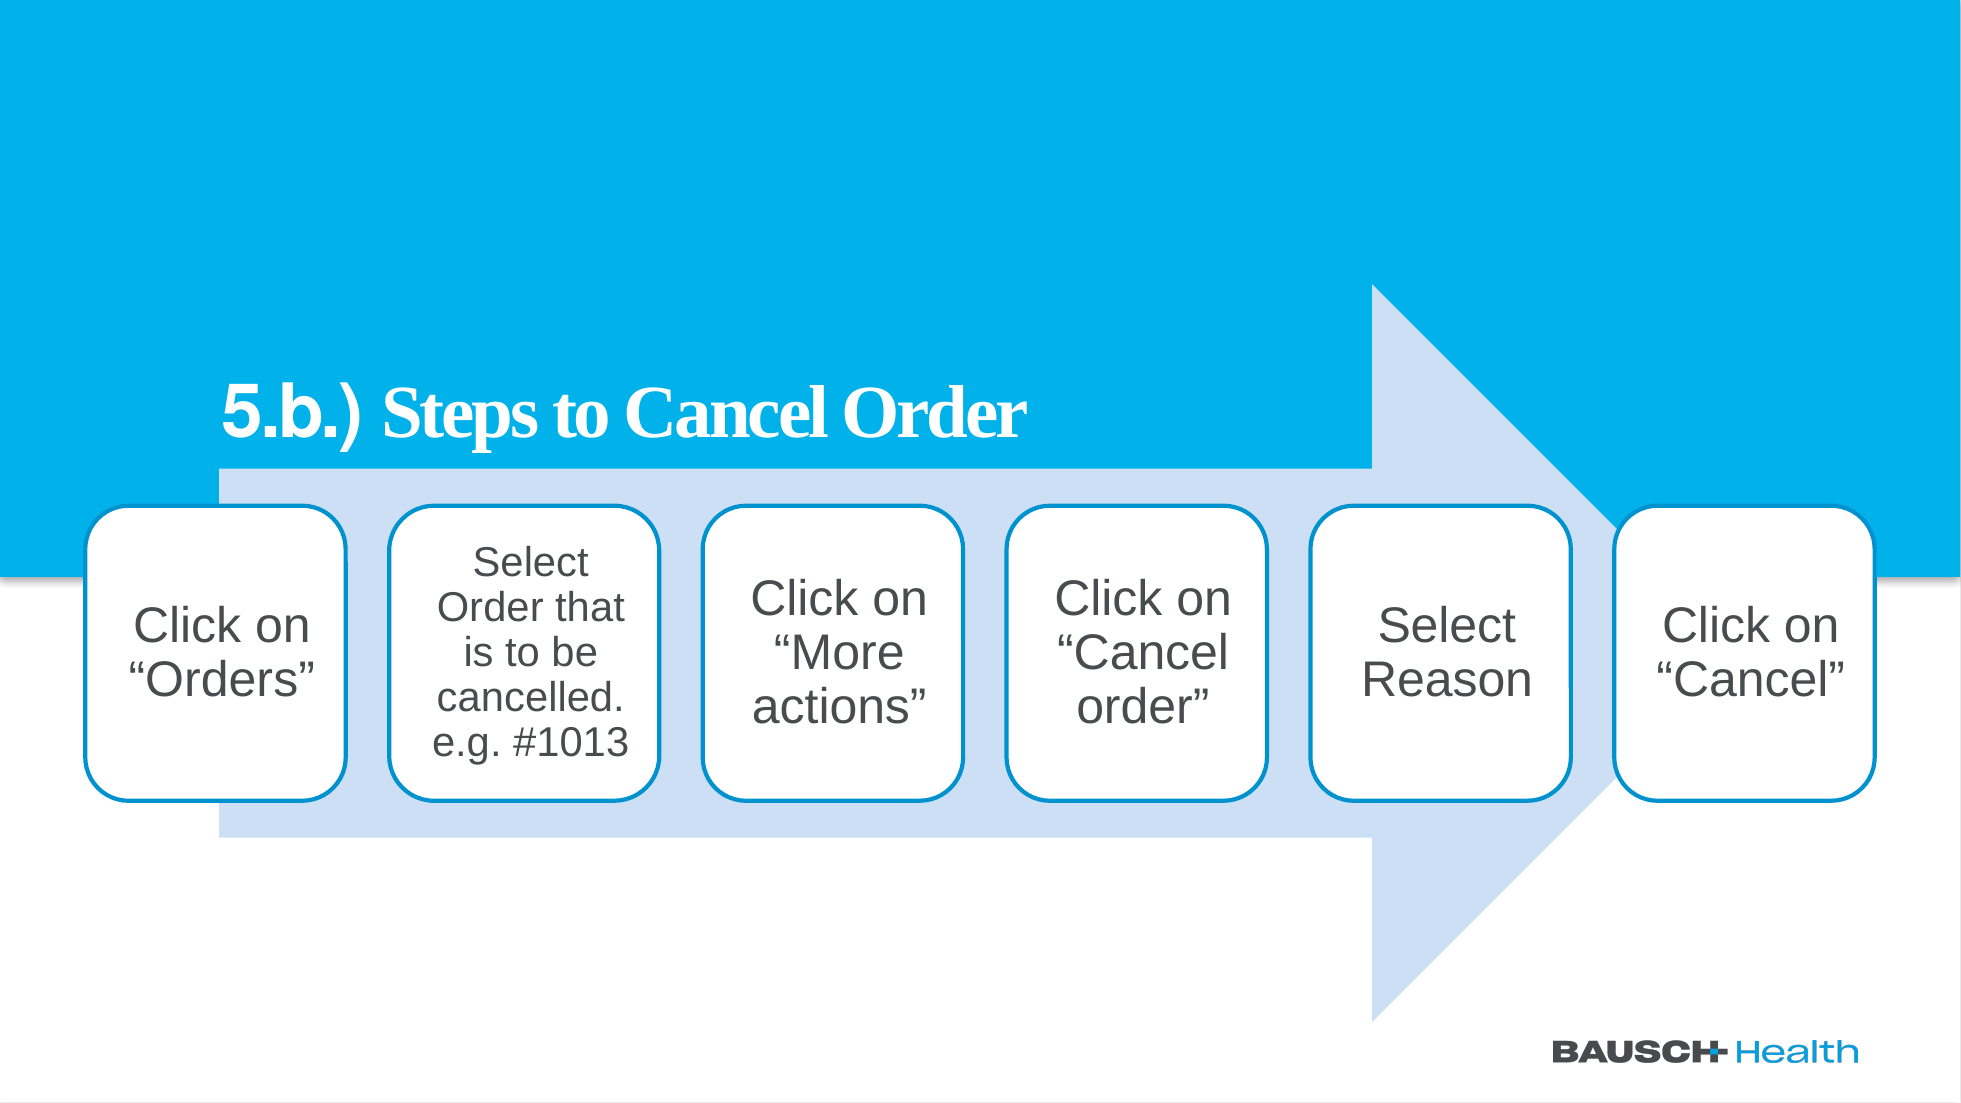

Click on “Orders”
Select Order that is to be cancelled. e.g. #1013
Click on “More actions”
Click on “Cancel order”
Select Reason
Click on “Cancel”
# 5.b.) Steps to Cancel Order